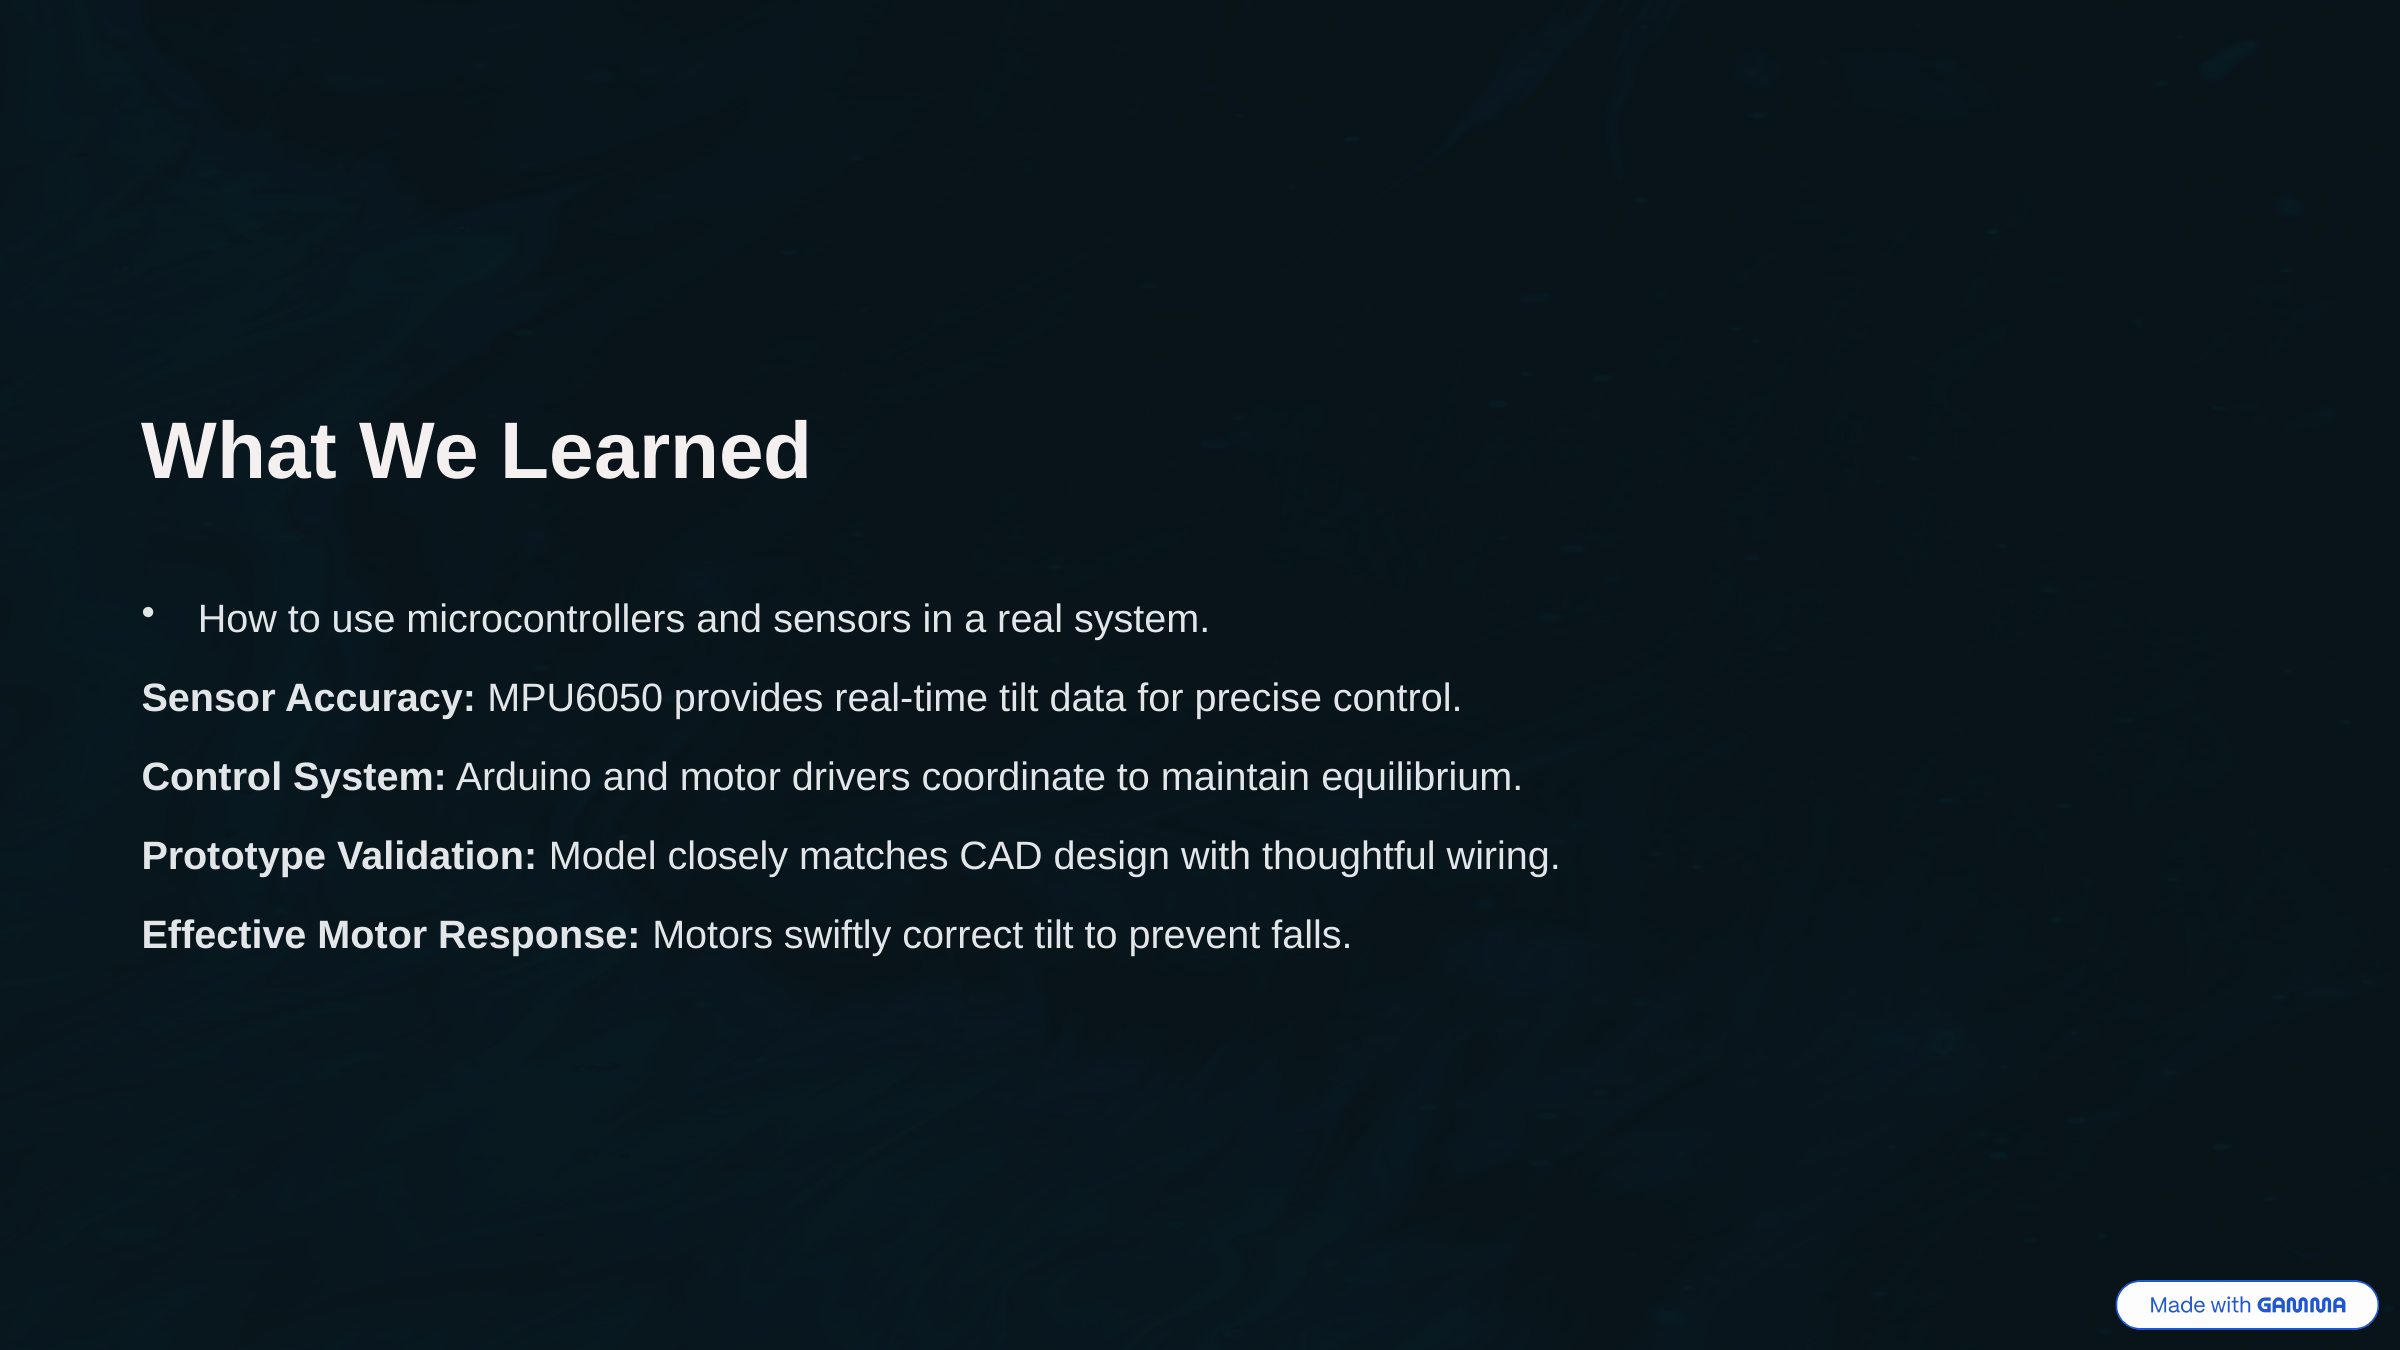

What We Learned
How to use microcontrollers and sensors in a real system.
Sensor Accuracy: MPU6050 provides real-time tilt data for precise control.
Control System: Arduino and motor drivers coordinate to maintain equilibrium.
Prototype Validation: Model closely matches CAD design with thoughtful wiring.
Effective Motor Response: Motors swiftly correct tilt to prevent falls.